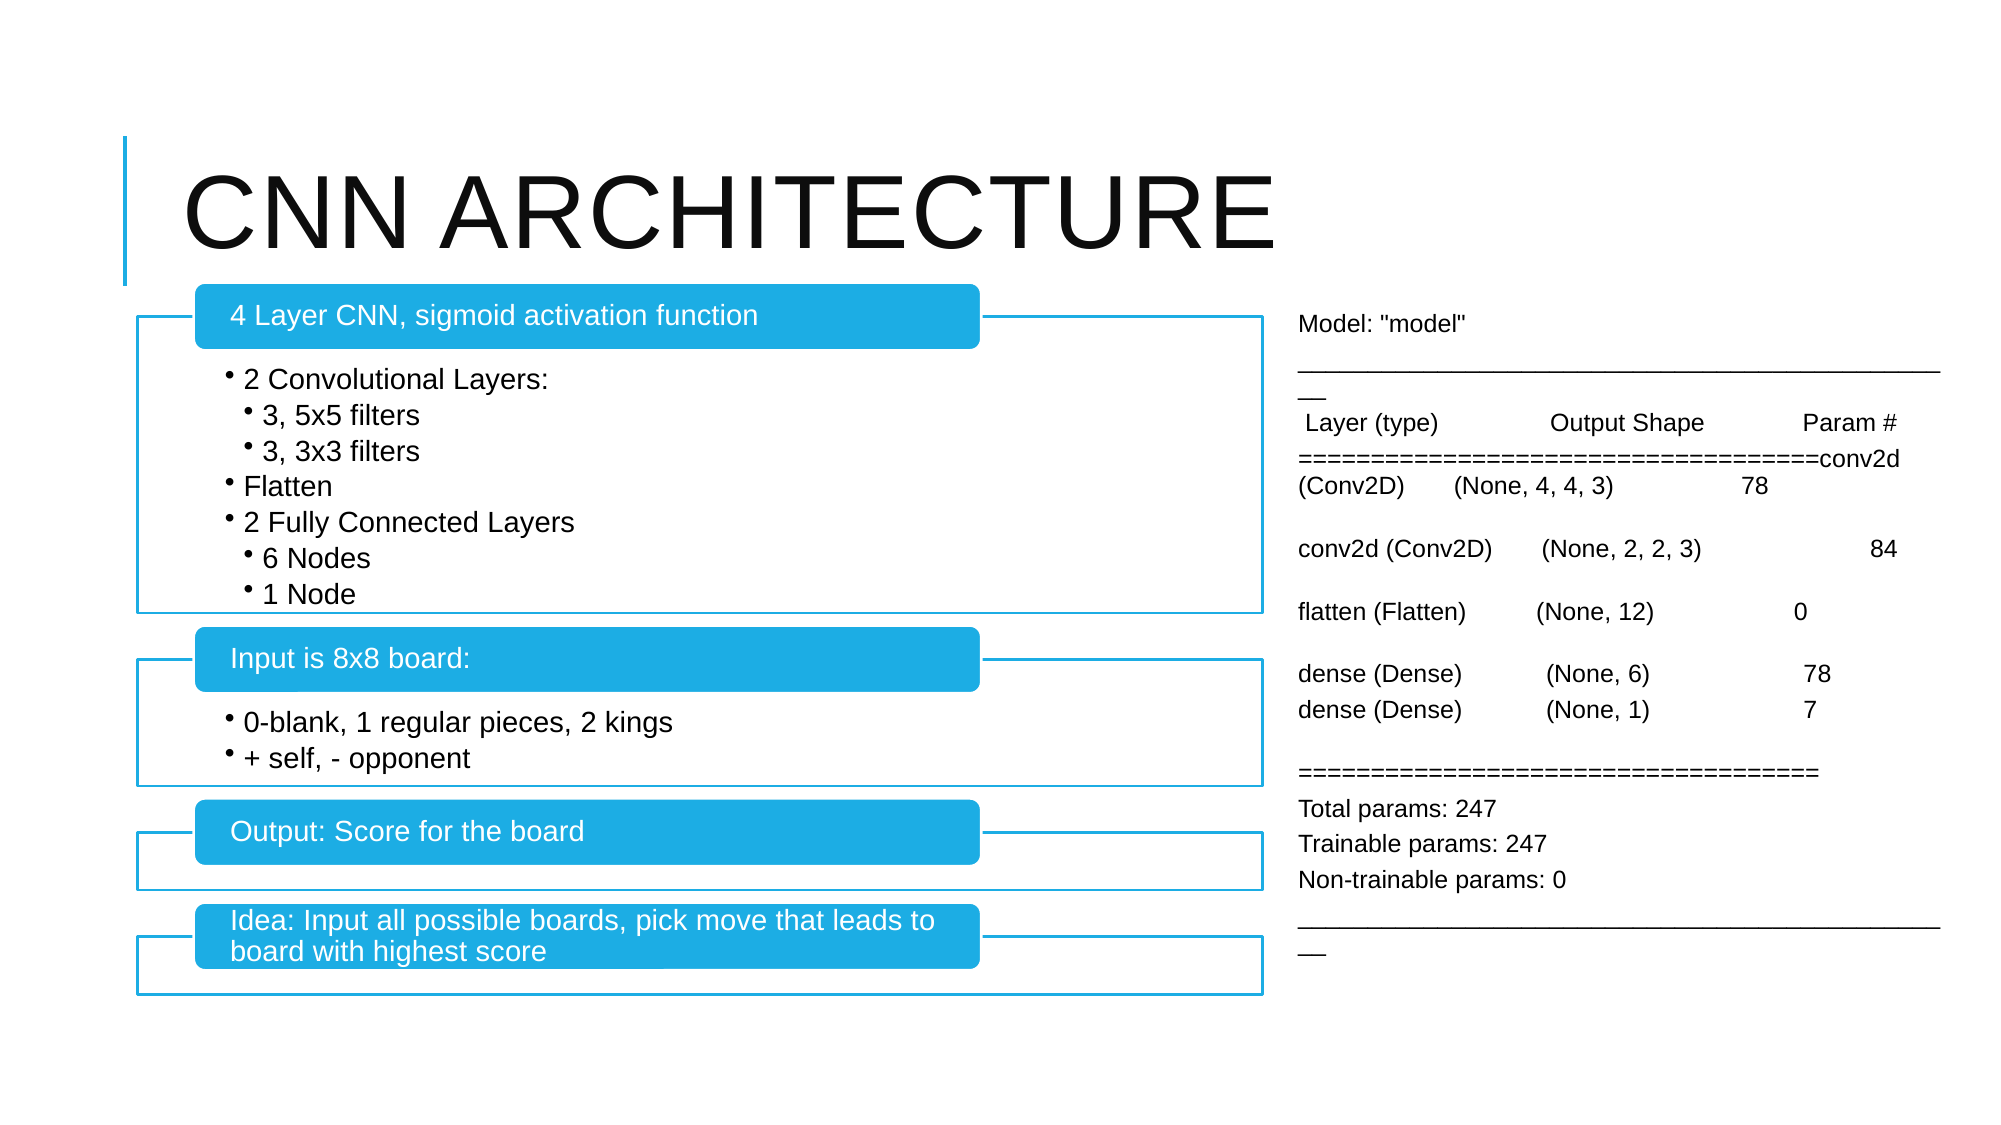

# CNN Architecture
2 Convolutional Layers:
3, 5x5 filters
3, 3x3 filters
Flatten
2 Fully Connected Layers
6 Nodes
1 Node
4 Layer CNN, sigmoid activation function
0-blank, 1 regular pieces, 2 kings
+ self, - opponent
Input is 8x8 board:
Output: Score for the board
Idea: Input all possible boards, pick move that leads to board with highest score
Model: "model"
________________________________________________
 Layer (type)                Output Shape              Param #
====================================conv2d (Conv2D)       (None, 4, 4, 3)  	        78
conv2d (Conv2D)       (None, 2, 2, 3)       	        84
flatten (Flatten)          (None, 12)                    0
dense (Dense)            (None, 6)                      78
dense (Dense)            (None, 1)                      7
====================================
Total params: 247
Trainable params: 247
Non-trainable params: 0
________________________________________________